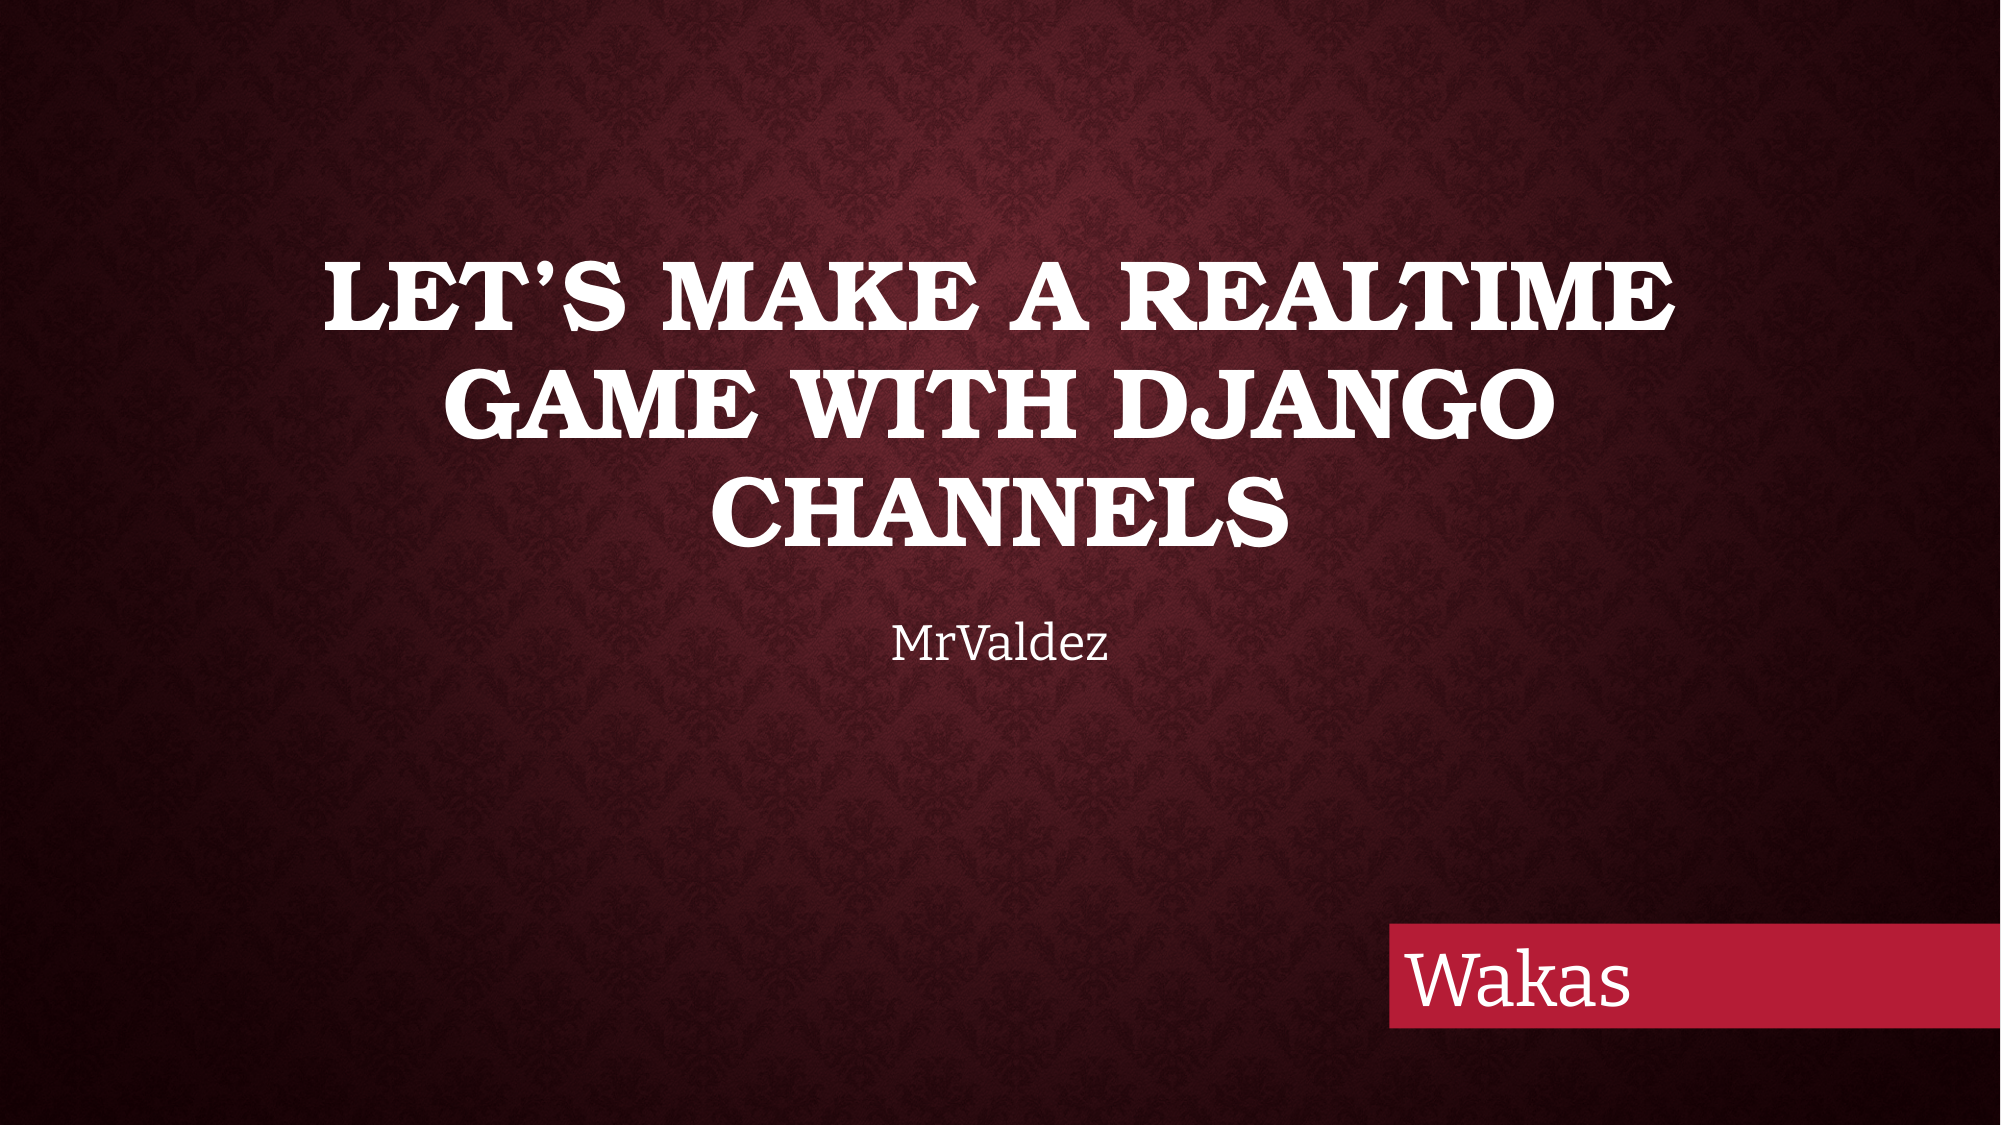

# Let’s make a realtime game with Django channels
MrValdez
Wakas